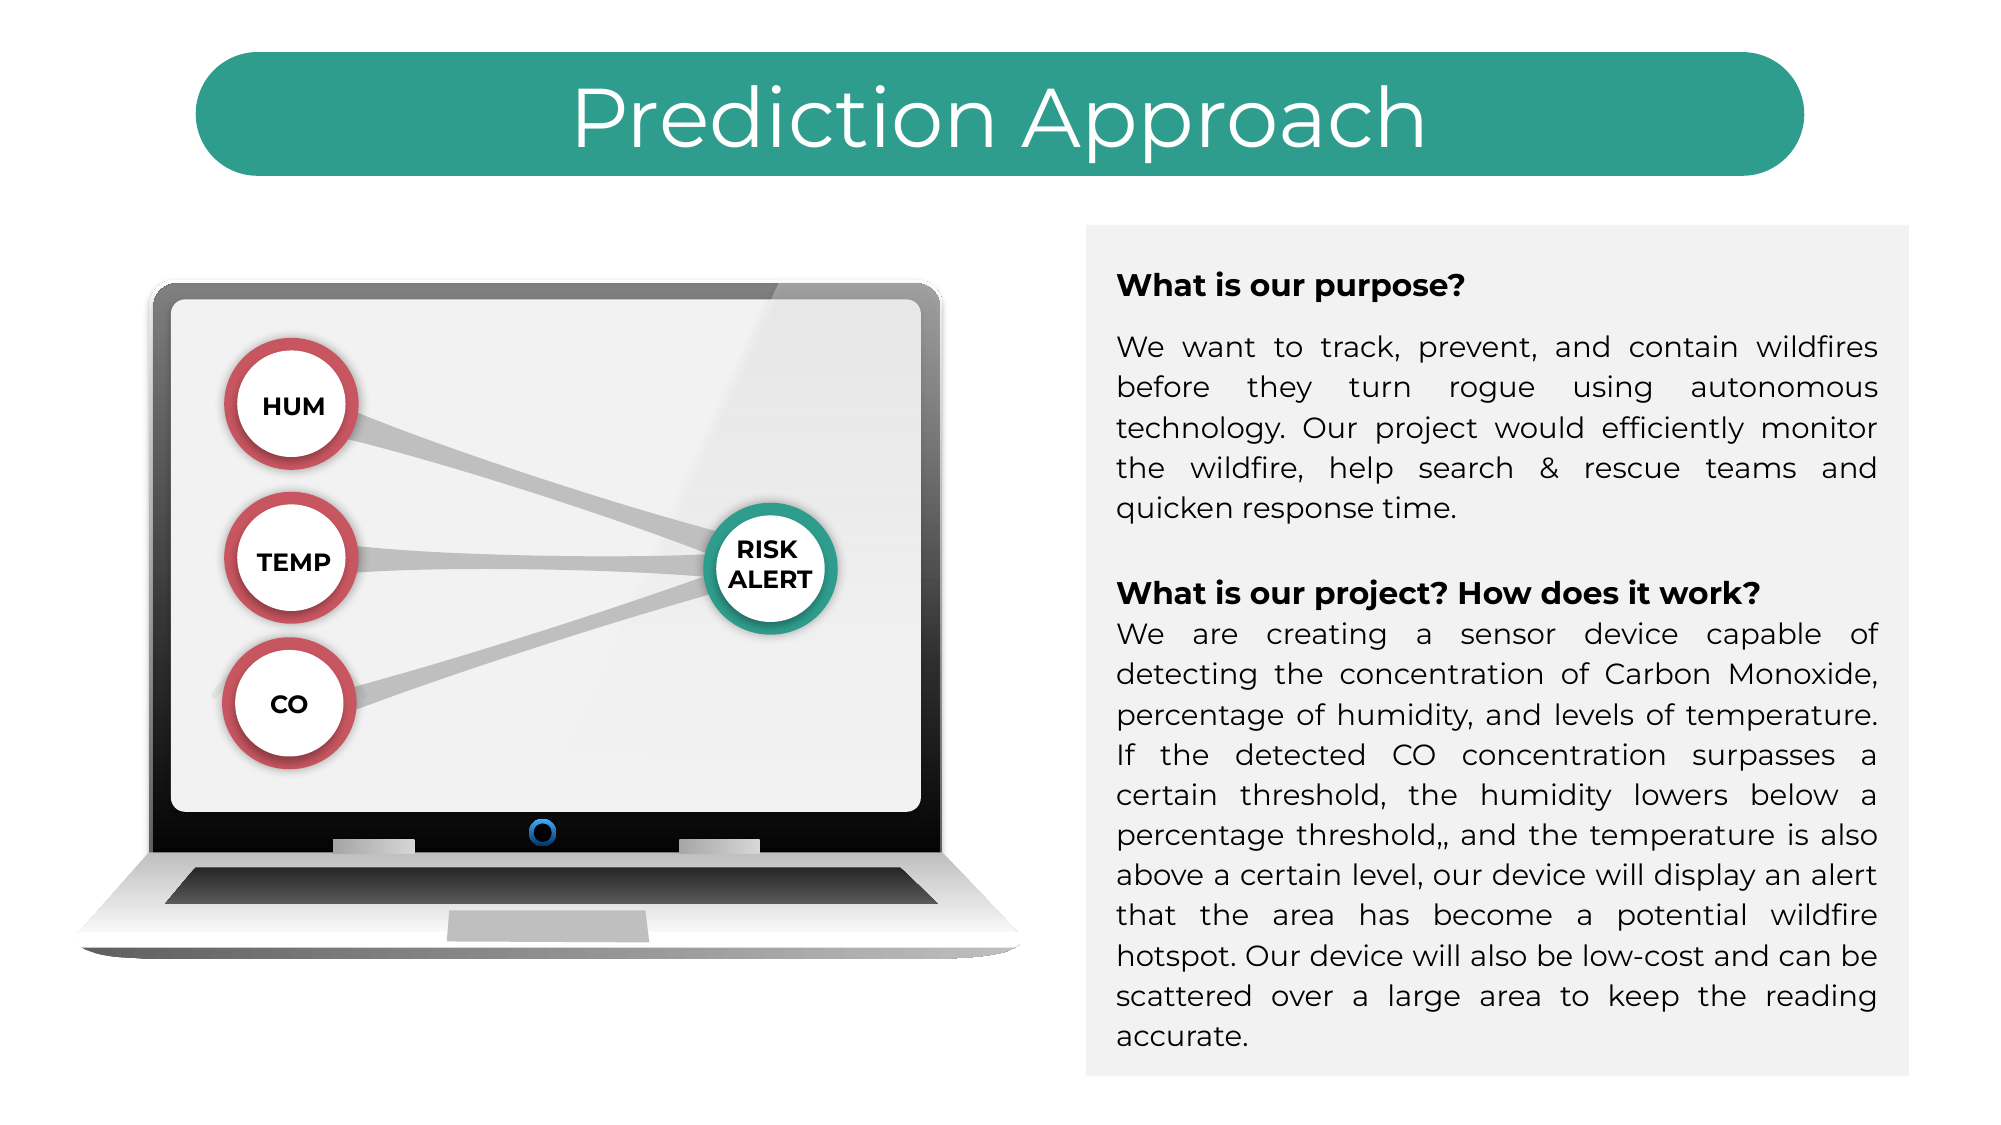

Prediction Approach

What is our purpose?
We want to track, prevent, and contain wildfires before they turn rogue using autonomous technology. Our project would efficiently monitor the wildfire, help search & rescue teams and quicken response time.

What is our project? How does it work?
We are creating a sensor device capable of detecting the concentration of Carbon Monoxide, percentage of humidity, and levels of temperature. If the detected CO concentration surpasses a certain threshold, the humidity lowers below a percentage threshold,, and the temperature is also above a certain level, our device will display an alert that the area has become a potential wildfire hotspot. Our device will also be low-cost and can be scattered over a large area to keep the reading accurate.

HUM

RISK
ALERT
TEMP

CO